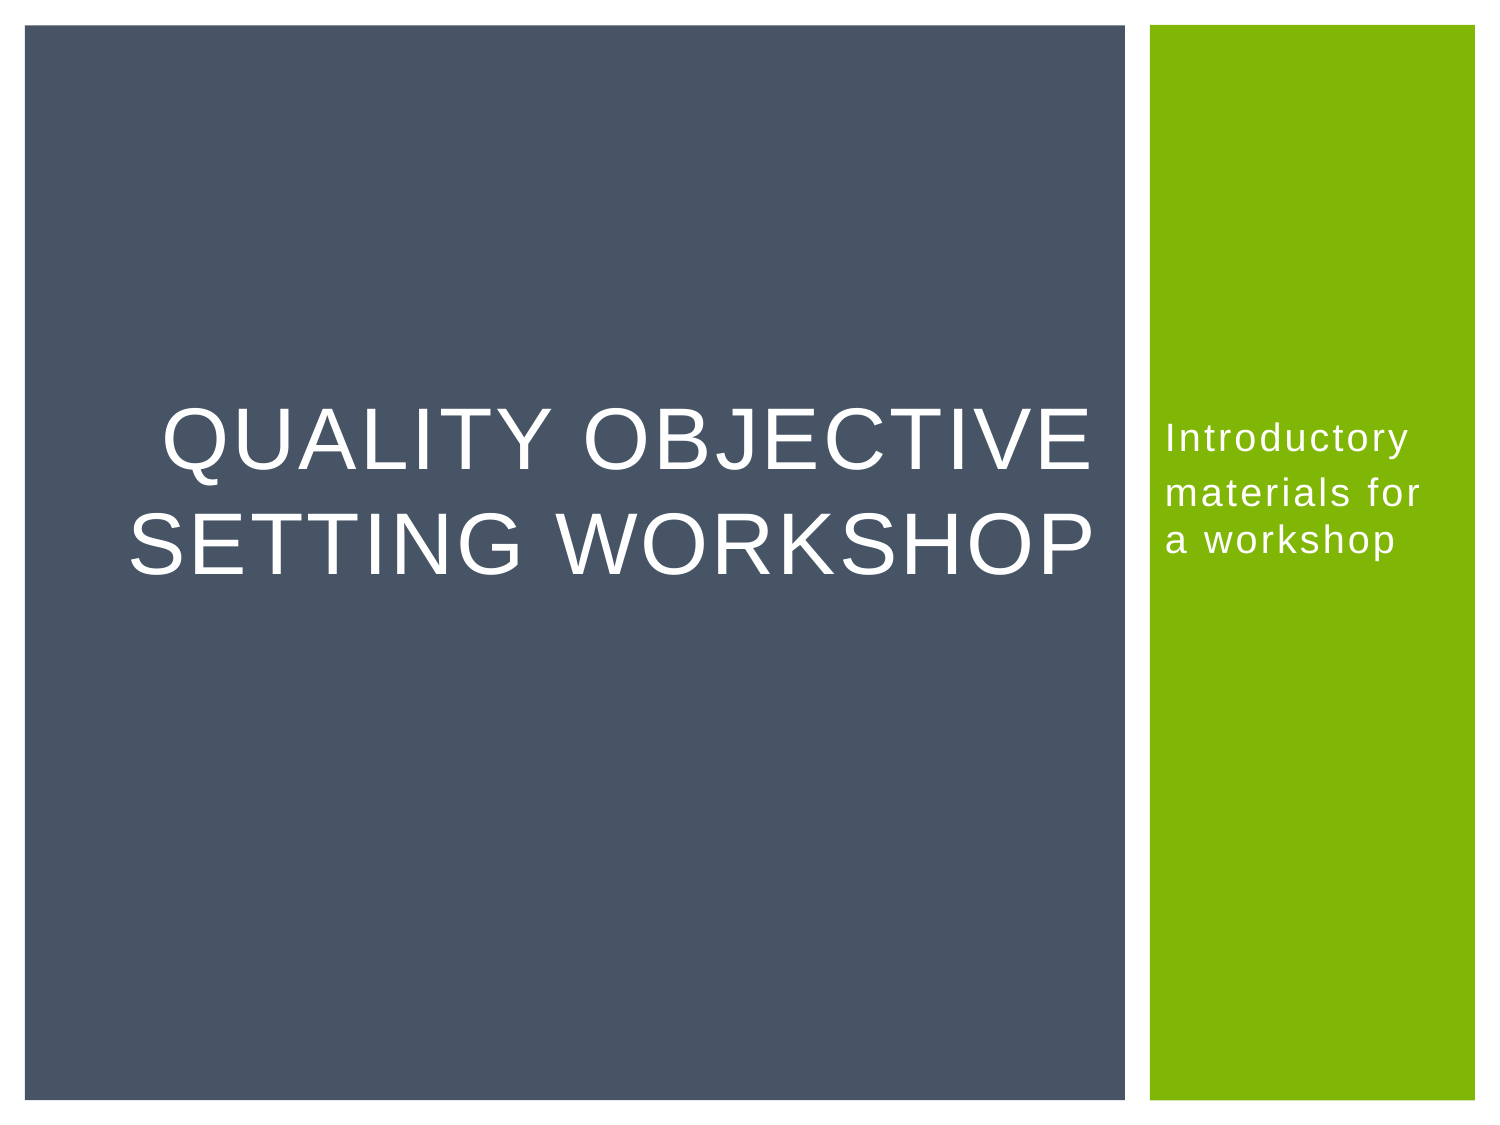

# QUALITY OBJECTIVE SETTING WORKSHOP
Introductory
materials for a workshop